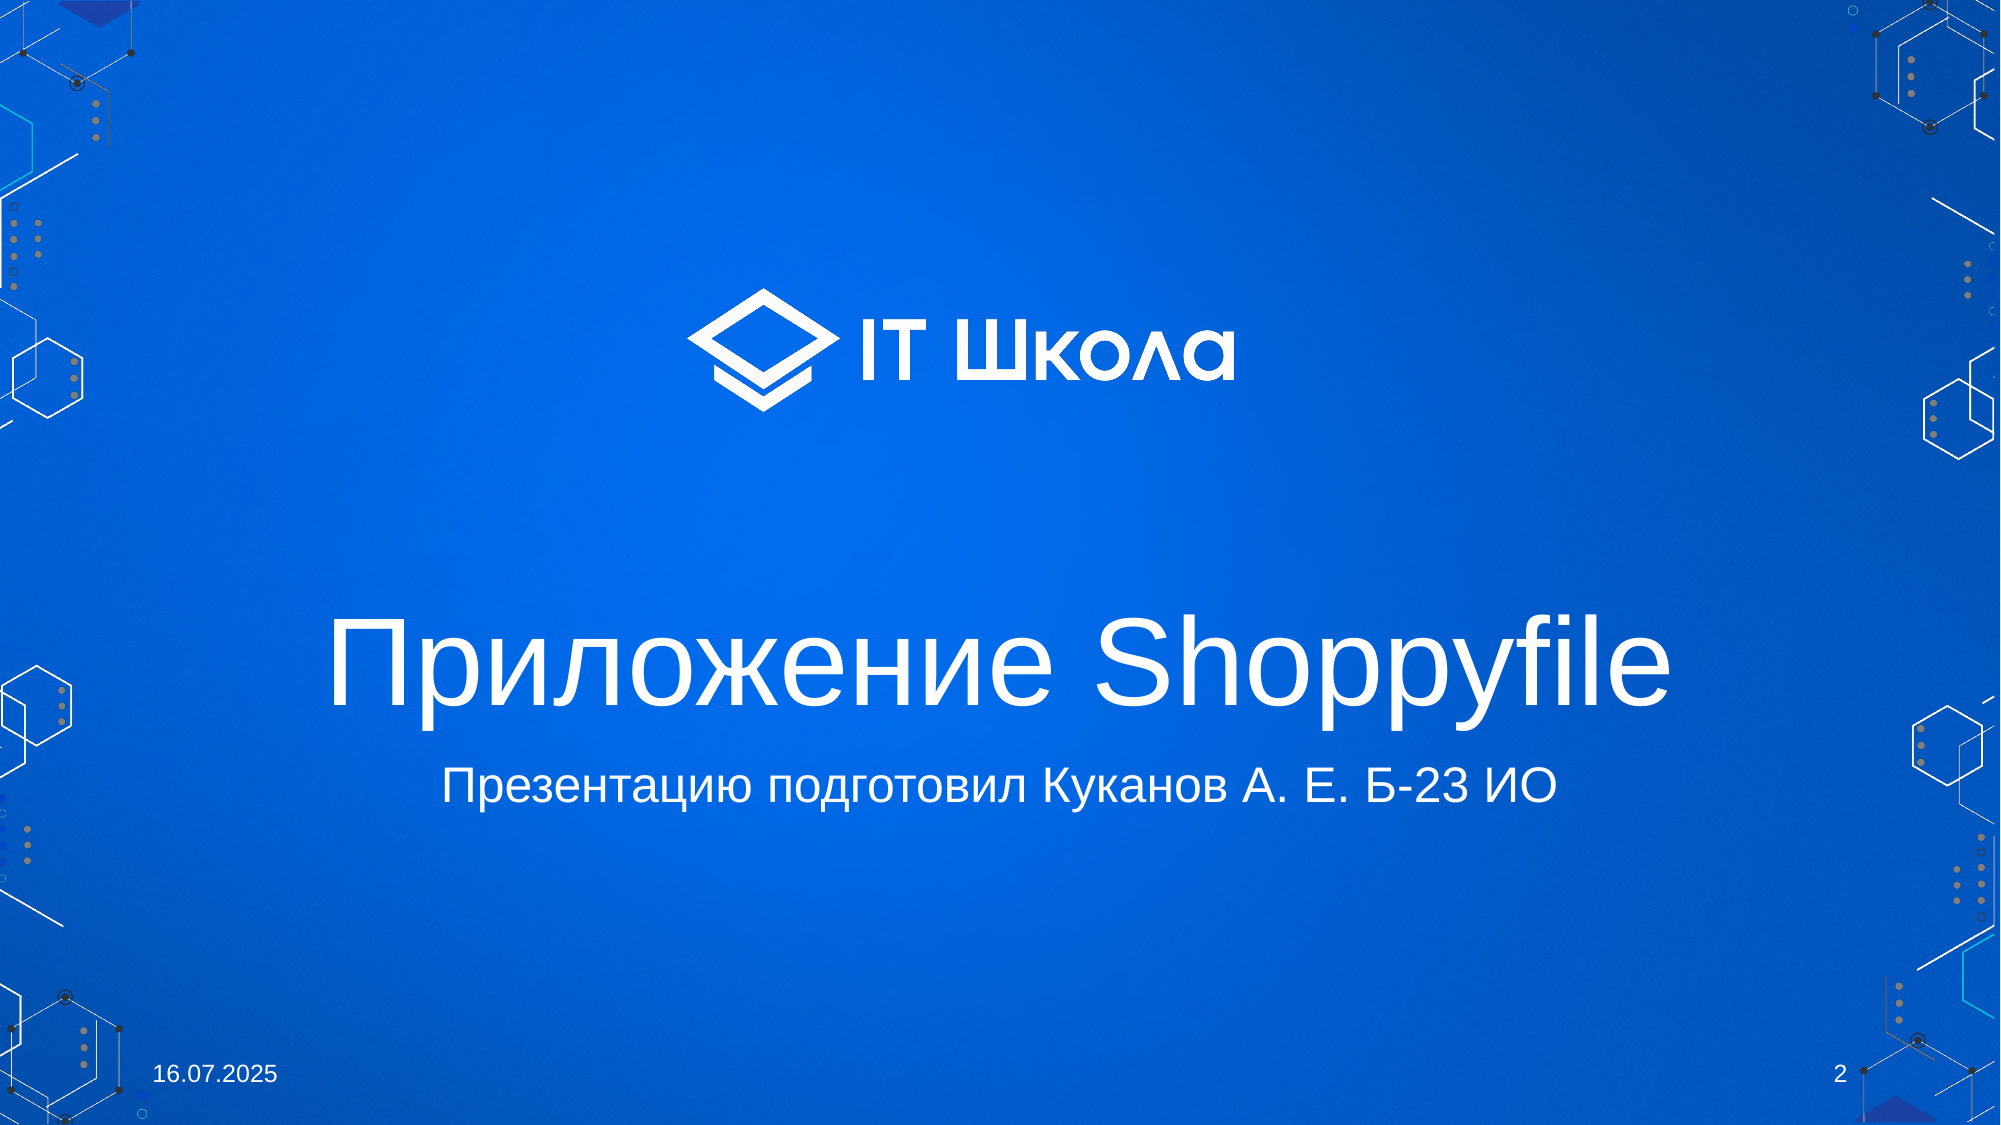

# Приложение Shoppyfile
Презентацию подготовил Куканов А. Е. Б-23 ИО
16.07.2025
2